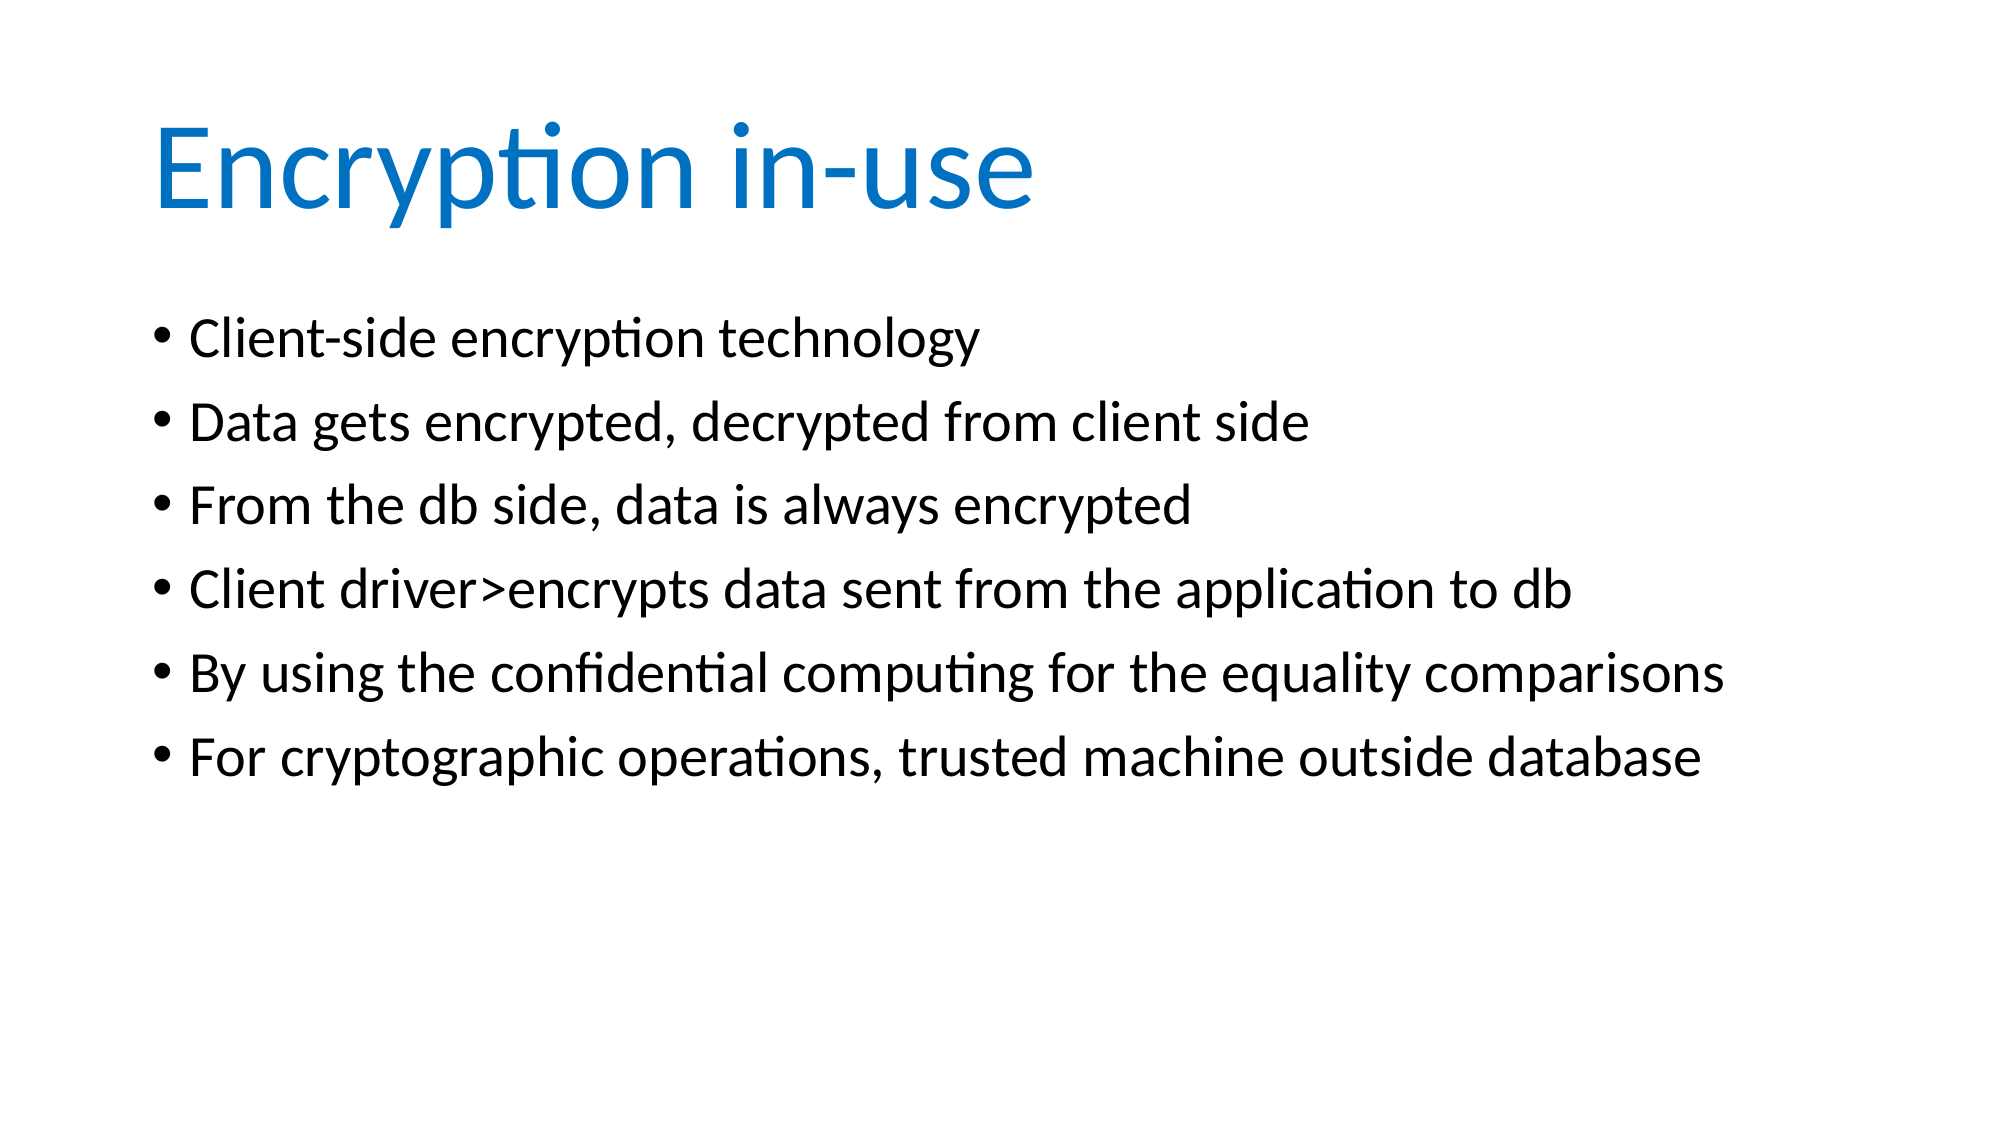

# Encryption in-use
Client-side encryption technology
Data gets encrypted, decrypted from client side
From the db side, data is always encrypted
Client driver>encrypts data sent from the application to db
By using the confidential computing for the equality comparisons
For cryptographic operations, trusted machine outside database